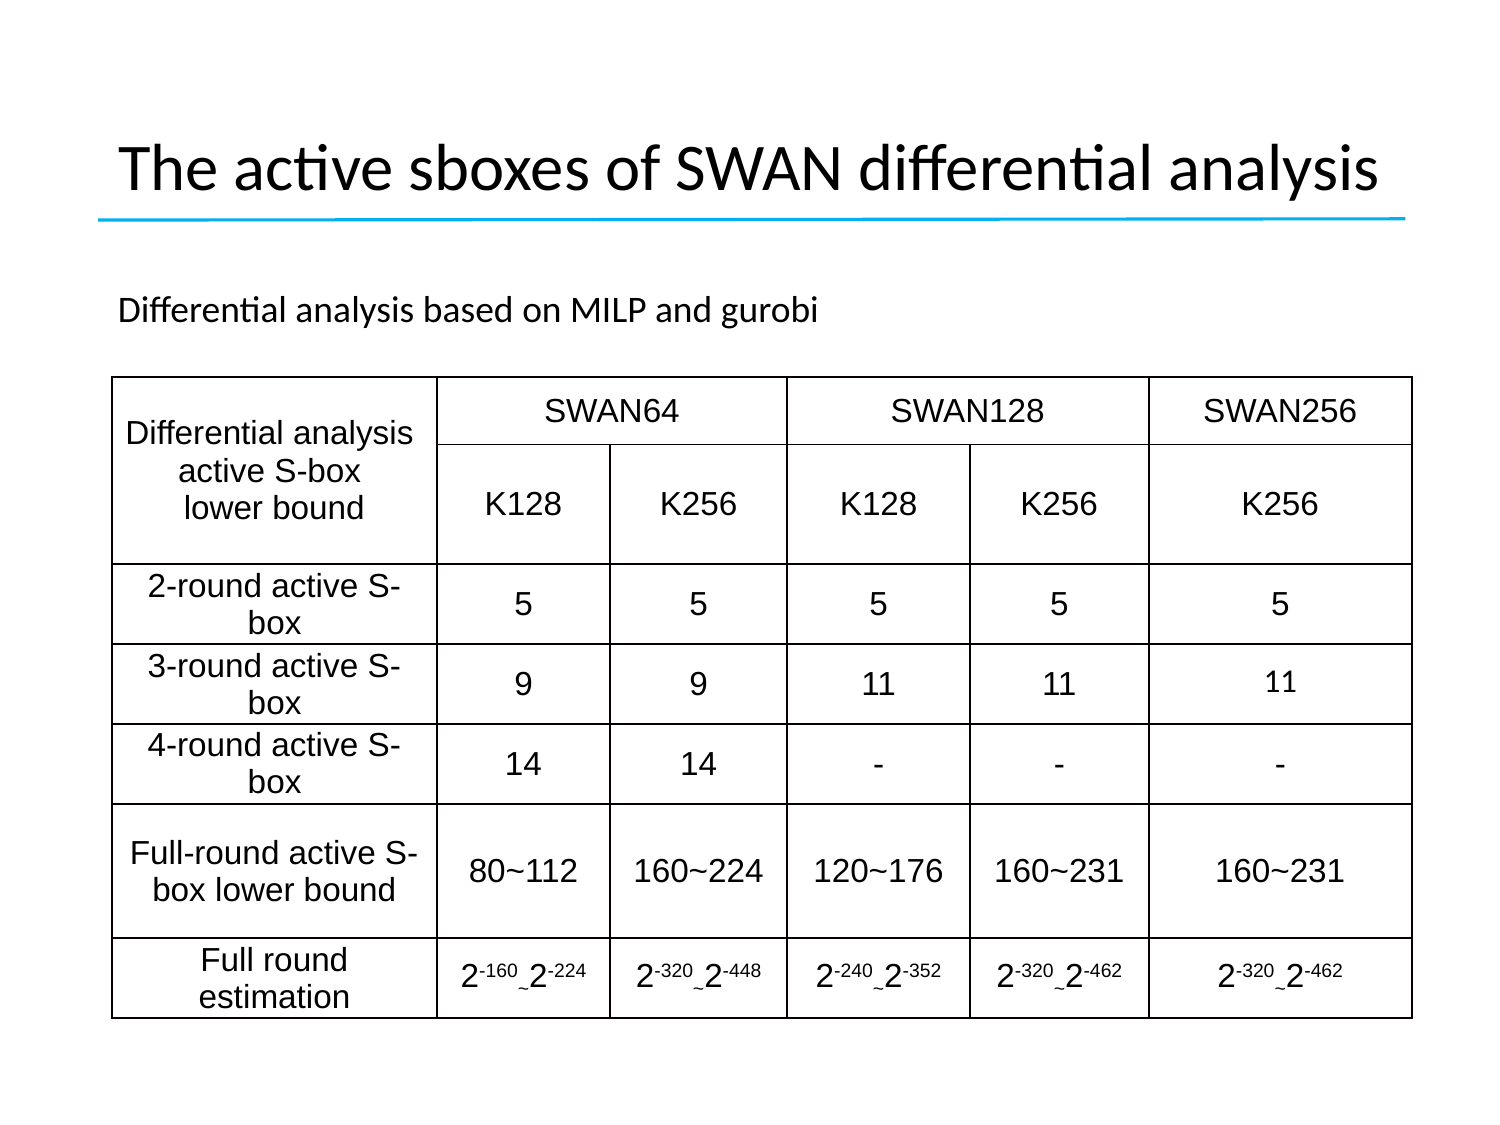

# The active sboxes of SWAN differential analysis
Differential analysis based on MILP and gurobi
| Differential analysis active S-box lower bound | SWAN64 |  | SWAN128 |  | SWAN256 |
| --- | --- | --- | --- | --- | --- |
|  | K128 | K256 | K128 | K256 | K256 |
| 2-round active S-box | 5 | 5 | 5 | 5 | 5 |
| 3-round active S-box | 9 | 9 | 11 | 11 | 11 |
| 4-round active S-box | 14 | 14 | - | - | - |
| Full-round active S-box lower bound | 80~112 | 160~224 | 120~176 | 160~231 | 160~231 |
| Full round estimation | 2-160~2-224 | 2-320~2-448 | 2-240~2-352 | 2-320~2-462 | 2-320~2-462 |